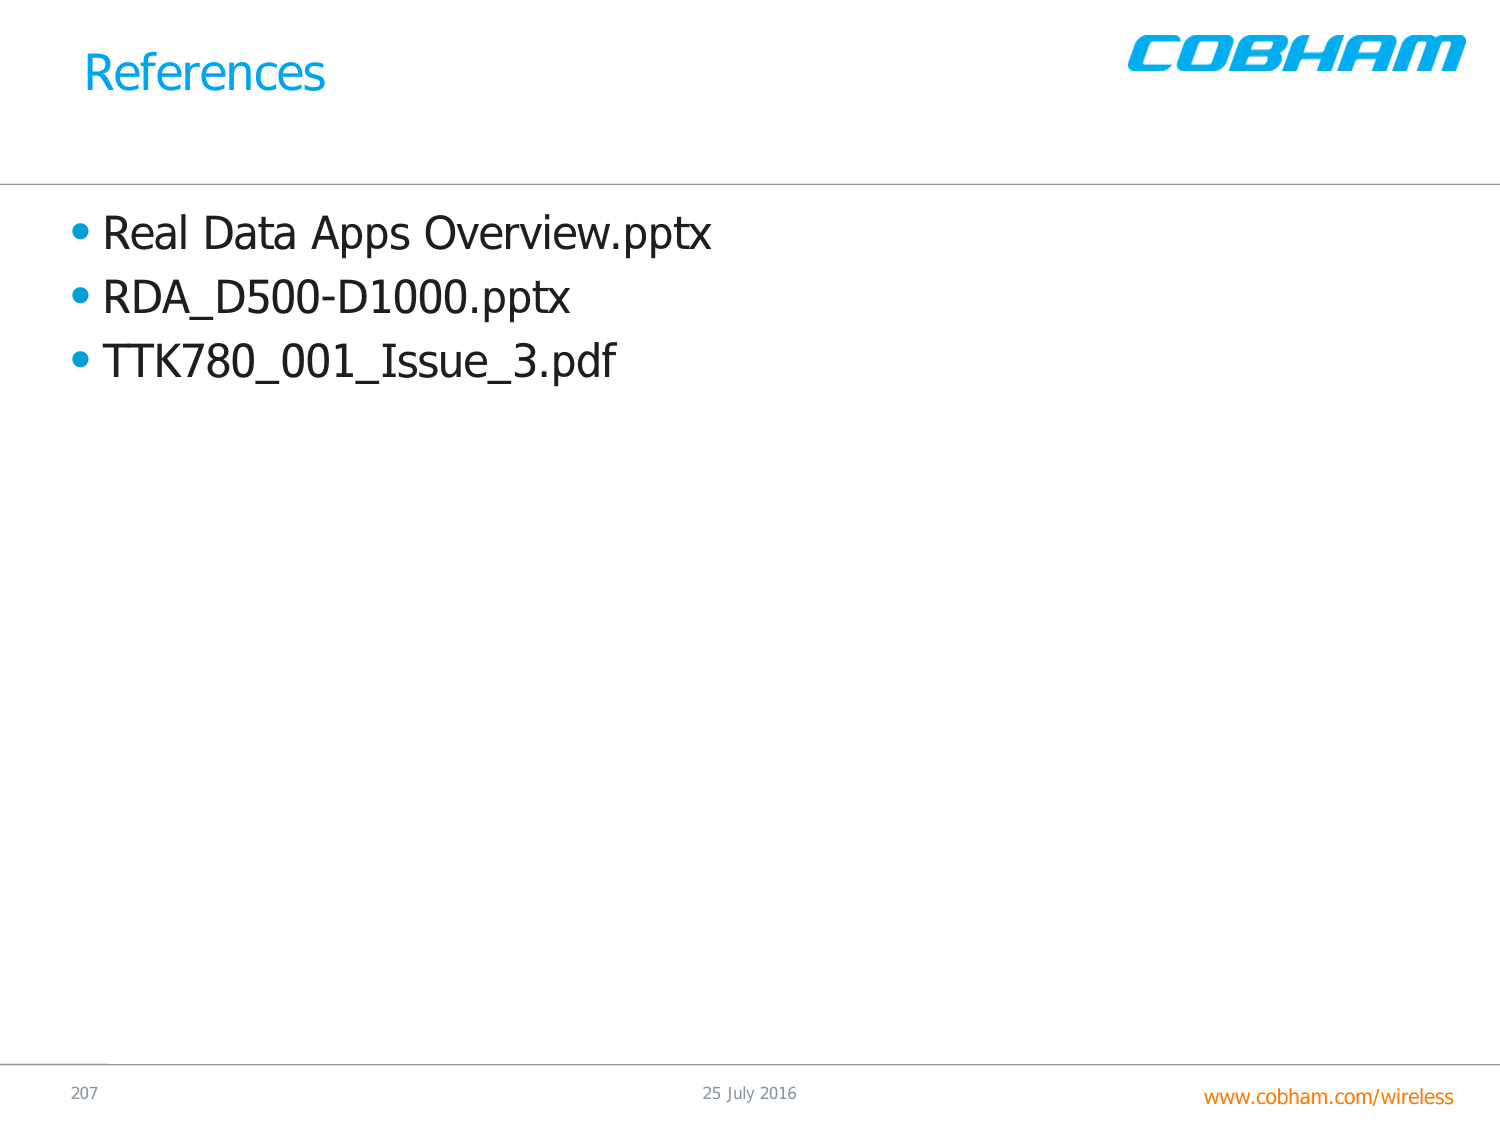

# References

Real Data Apps Overview.pptx
RDA_D500-D1000.pptx
TTK780_001_Issue_3.pdf
207
25 July 2016